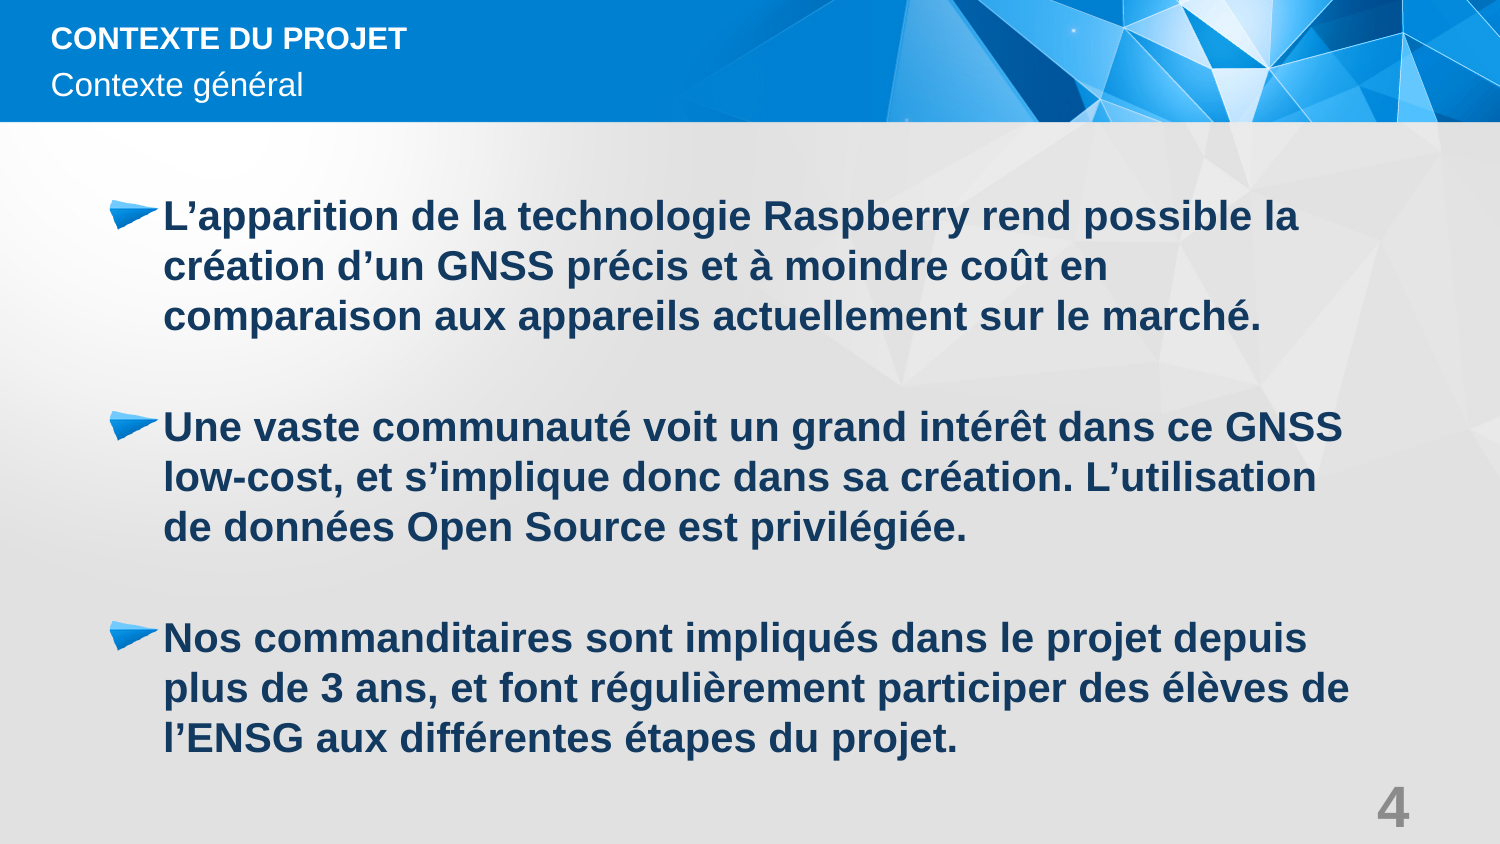

CONTEXTE DU PROJET
# Contexte général
L’apparition de la technologie Raspberry rend possible la création d’un GNSS précis et à moindre coût en comparaison aux appareils actuellement sur le marché.

Une vaste communauté voit un grand intérêt dans ce GNSS low-cost, et s’implique donc dans sa création. L’utilisation de données Open Source est privilégiée.

Nos commanditaires sont impliqués dans le projet depuis plus de 3 ans, et font régulièrement participer des élèves de l’ENSG aux différentes étapes du projet.

4